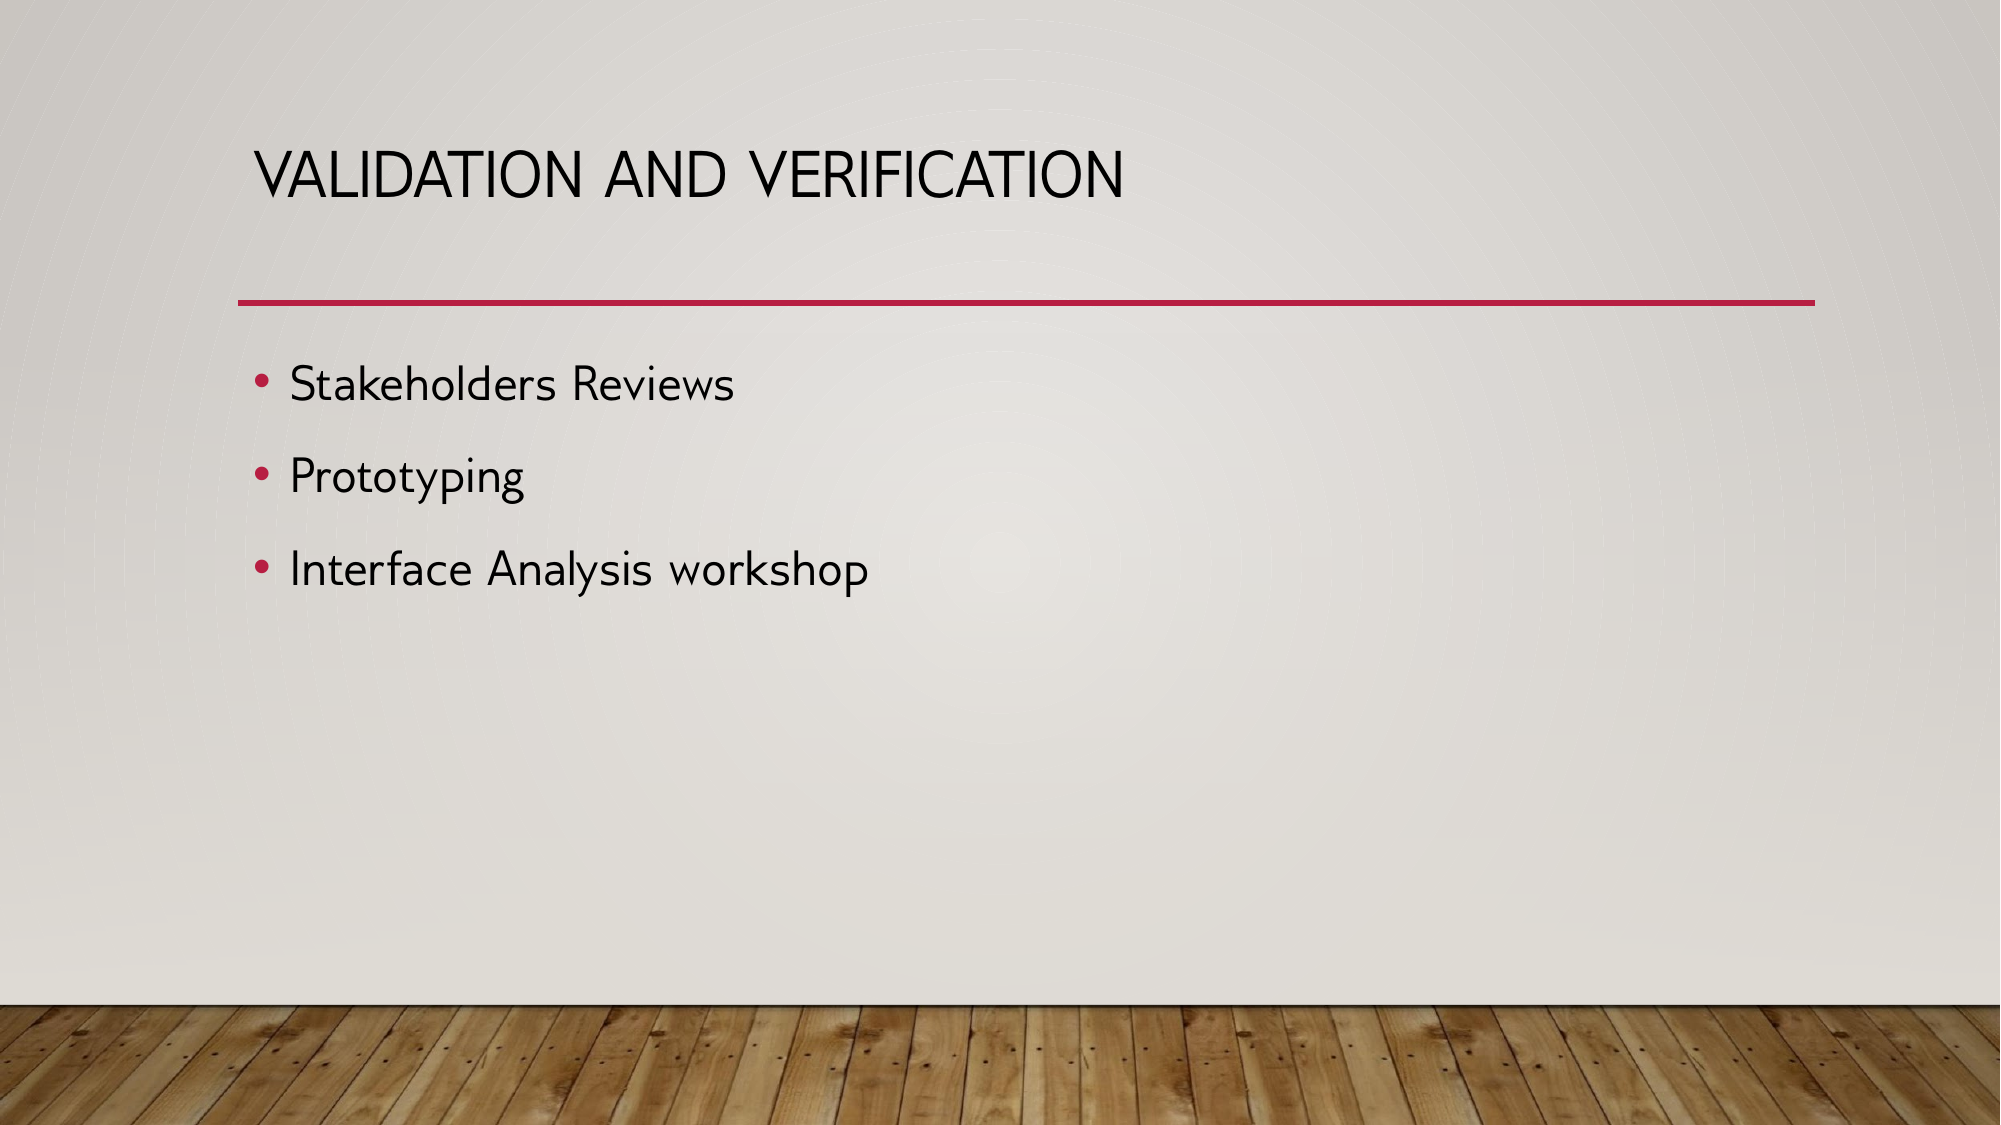

# VALIDATION AND VERIFICATION
Stakeholders Reviews
Prototyping
Interface Analysis workshop